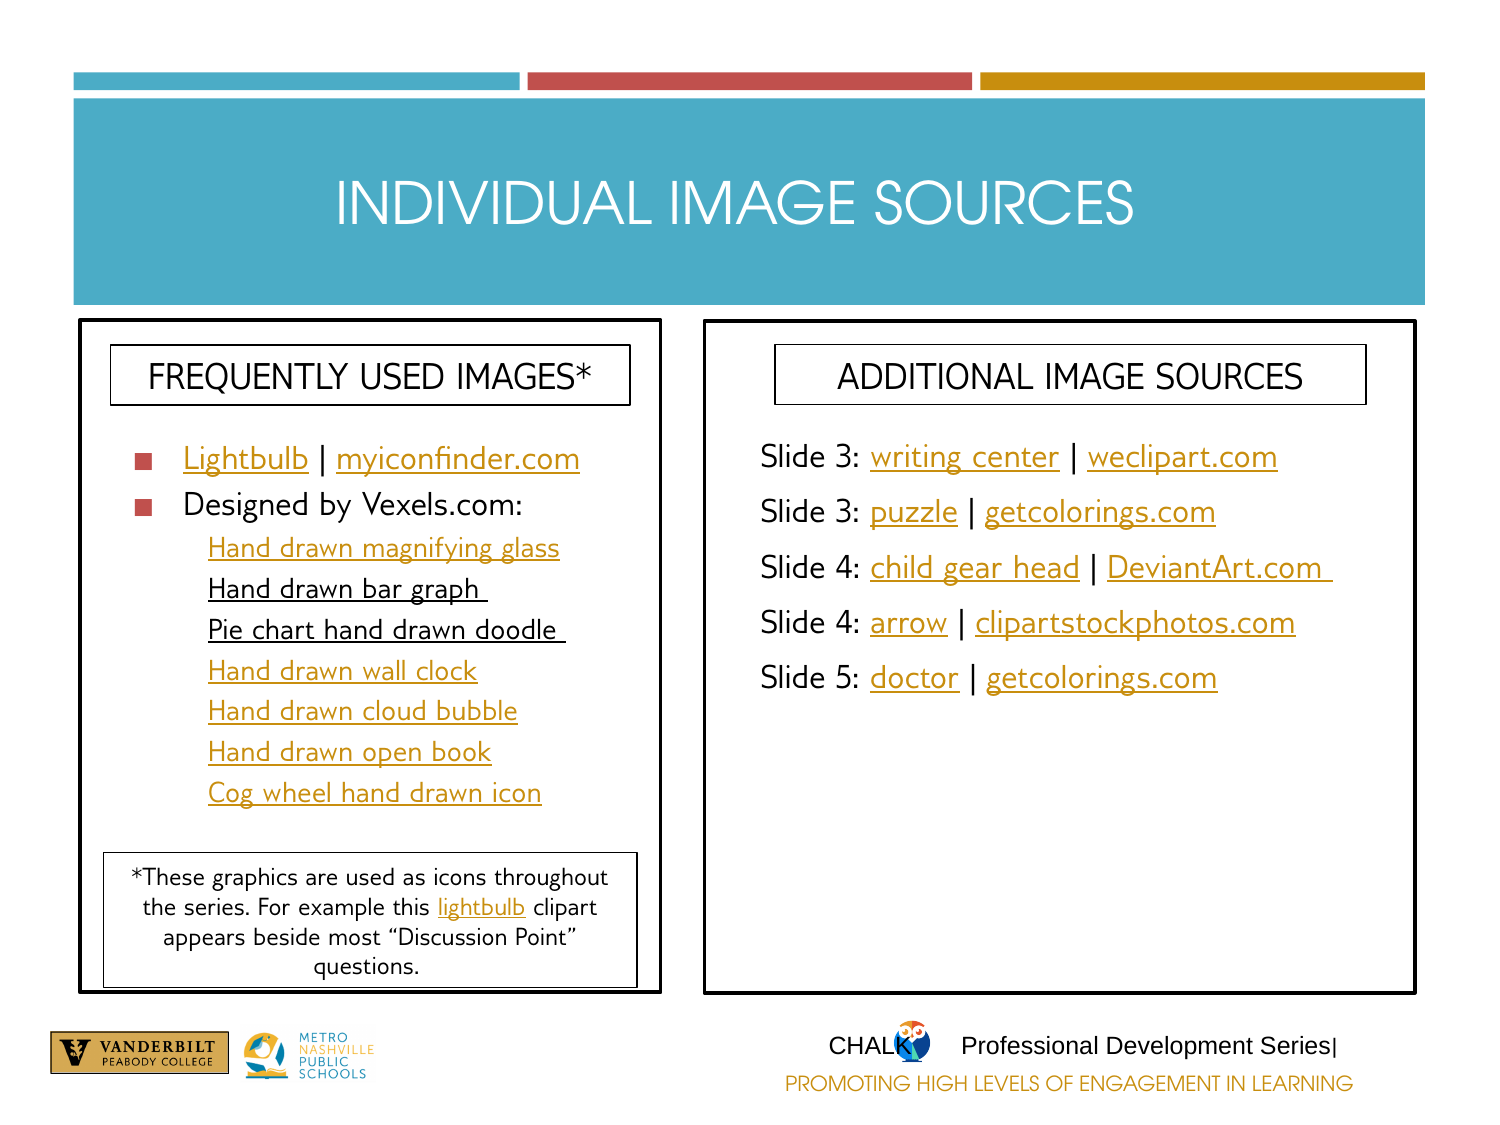

# INDIVIDUAL IMAGE SOURCES

ADDITIONAL IMAGE SOURCES
FREQUENTLY USED IMAGES*
Slide 3: writing center | weclipart.com
Slide 3: puzzle | getcolorings.com
Slide 4: child gear head | DeviantArt.com
Slide 4: arrow | clipartstockphotos.com
Slide 5: doctor | getcolorings.com
Lightbulb | myiconfinder.com
Designed by Vexels.com:
Hand drawn magnifying glass
Hand drawn bar graph
Pie chart hand drawn doodle
Hand drawn wall clock
Hand drawn cloud bubble
Hand drawn open book
Cog wheel hand drawn icon

*These graphics are used as icons throughout the series. For example this lightbulb clipart appears beside most “Discussion Point” questions.